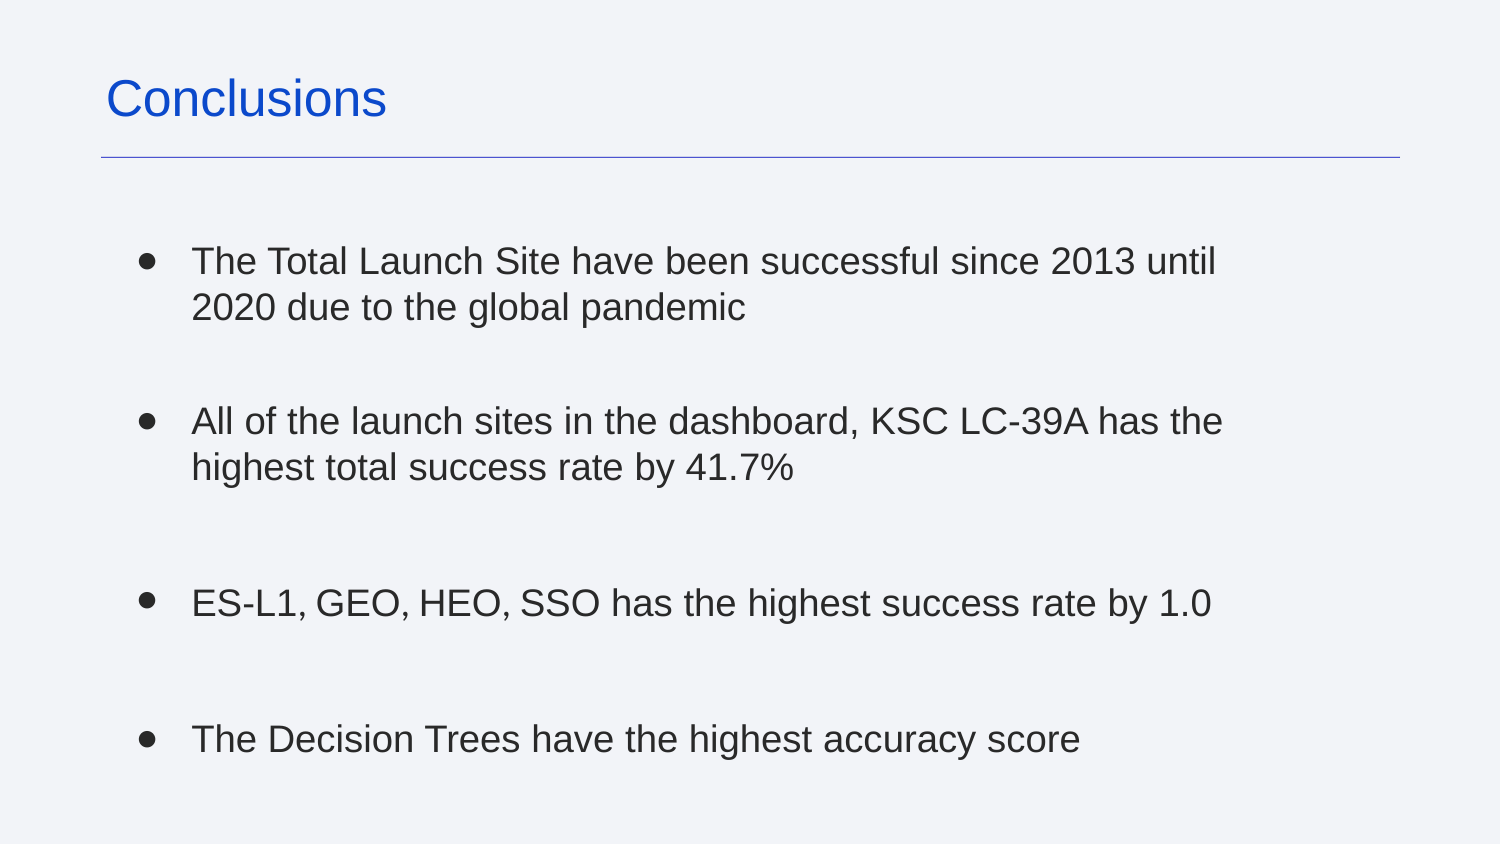

Conclusions
The Total Launch Site have been successful since 2013 until 2020 due to the global pandemic

All of the launch sites in the dashboard, KSC LC-39A has the highest total success rate by 41.7%

ES-L1, GEO, HEO, SSO has the highest success rate by 1.0

The Decision Trees have the highest accuracy score